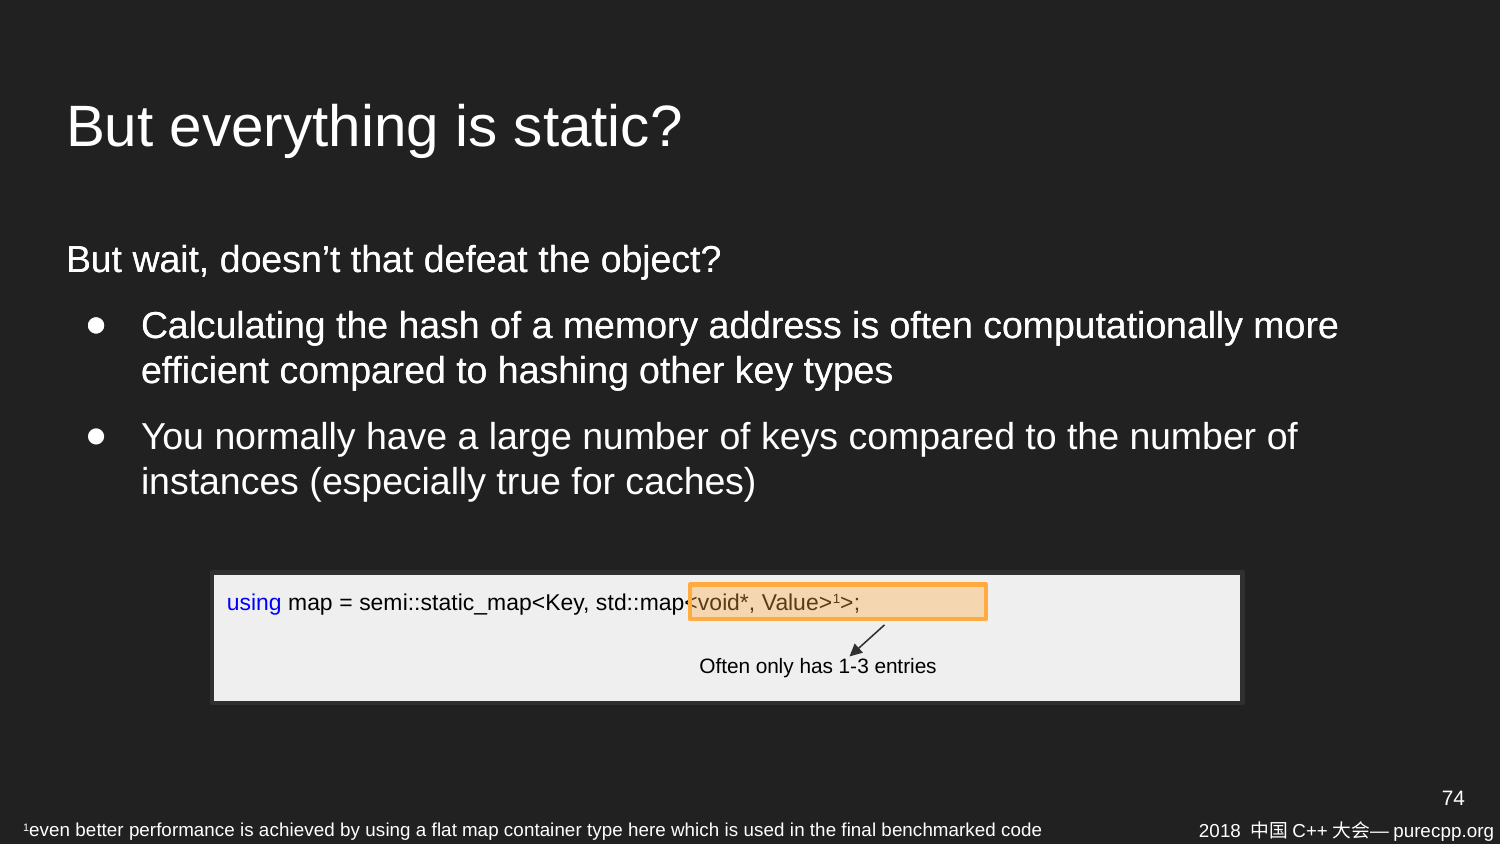

# But everything is static?
But wait, doesn’t that defeat the object?
Calculating the hash of a memory address is often computationally more efficient compared to hashing other key types
But wait, doesn’t that defeat the object?
Calculating the hash of a memory address is often computationally more efficient compared to hashing other key types
You normally have a large number of keys compared to the number of instances (especially true for caches)
using map = semi::static_map<Key, std::map<void*, Value>1>;

Often only has 1-3 entries
74
1even better performance is achieved by using a flat map container type here which is used in the final benchmarked code